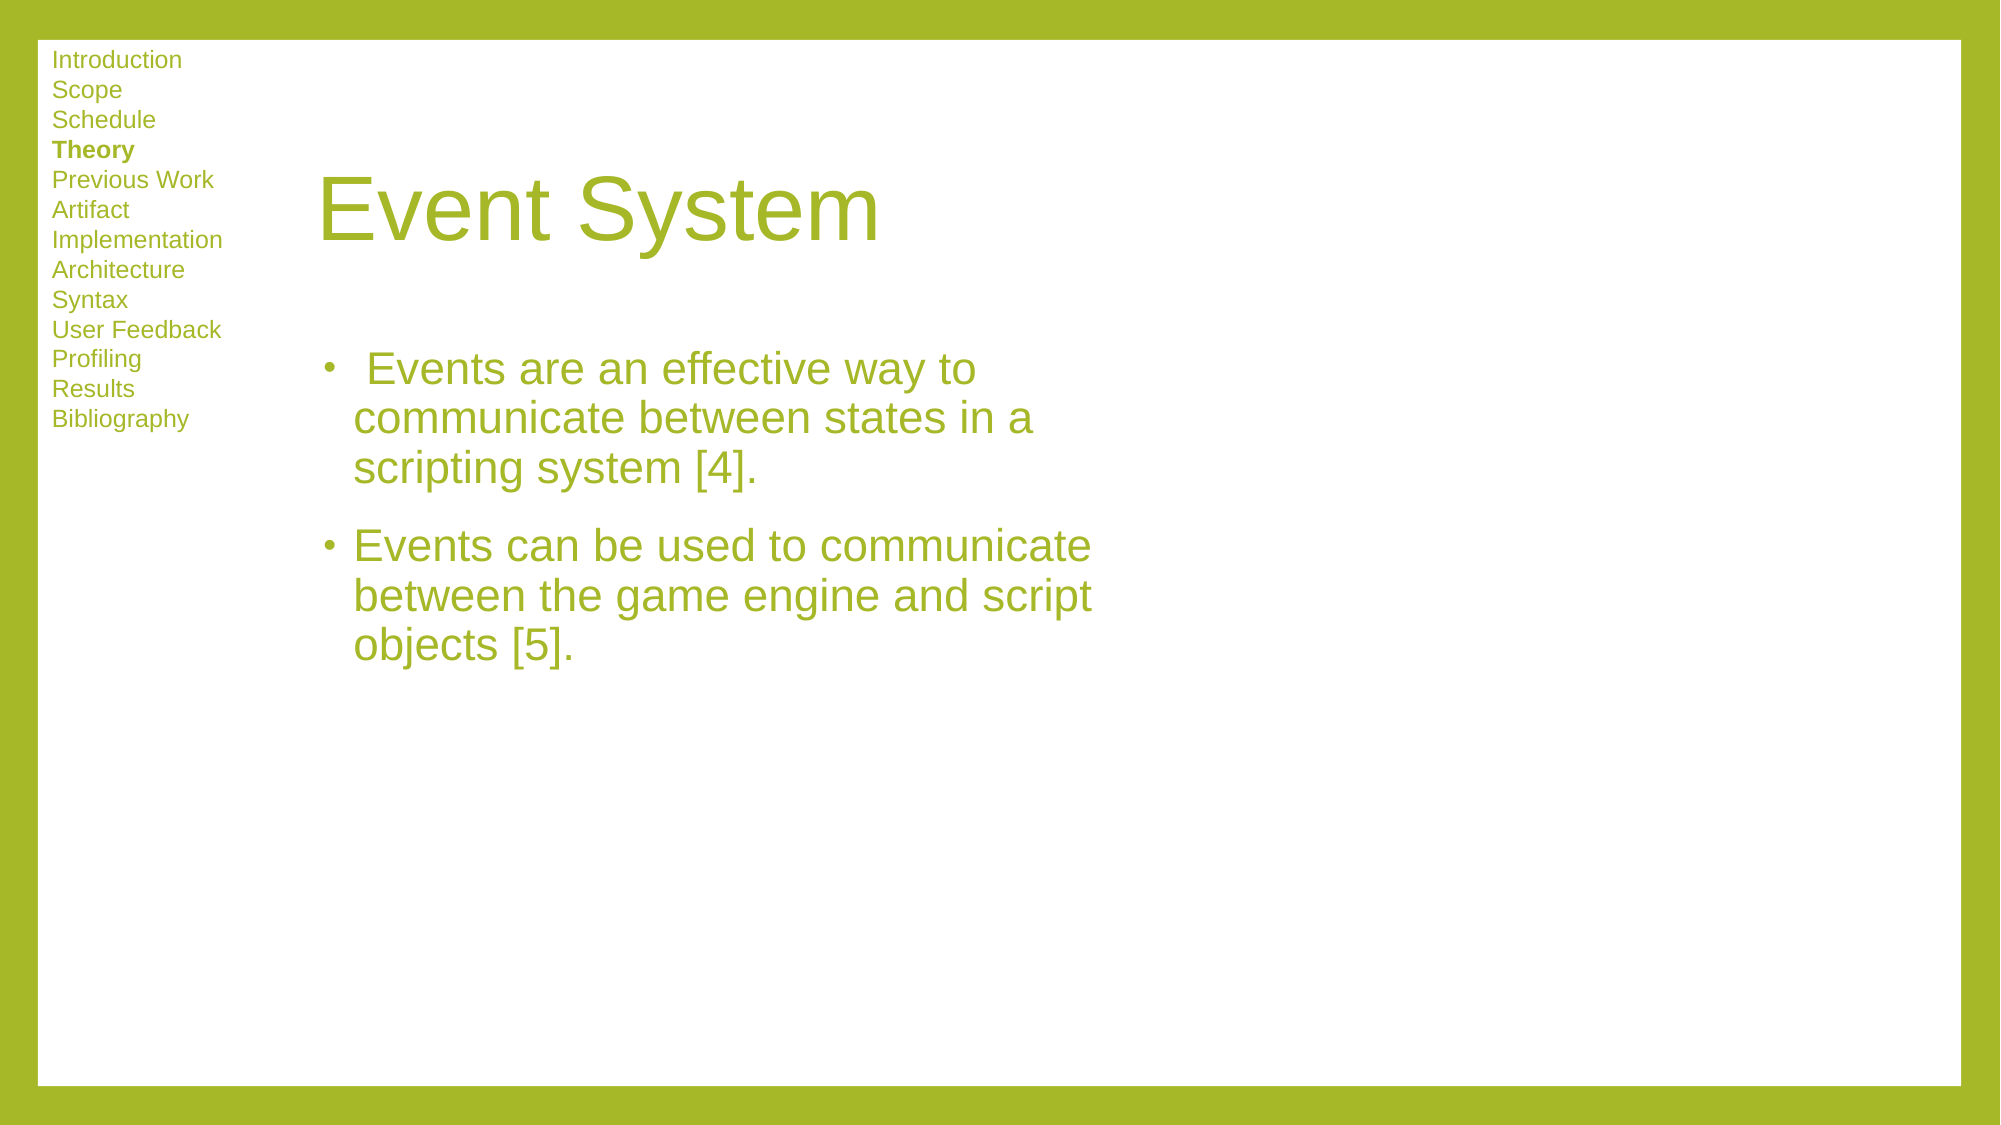

Introduction
Scope
Schedule
Theory
Previous Work
Artifact
Implementation
Architecture
Syntax
User Feedback
Profiling Results
Bibliography
# Event System
 Events are an effective way to communicate between states in a scripting system [4].
Events can be used to communicate between the game engine and script objects [5].